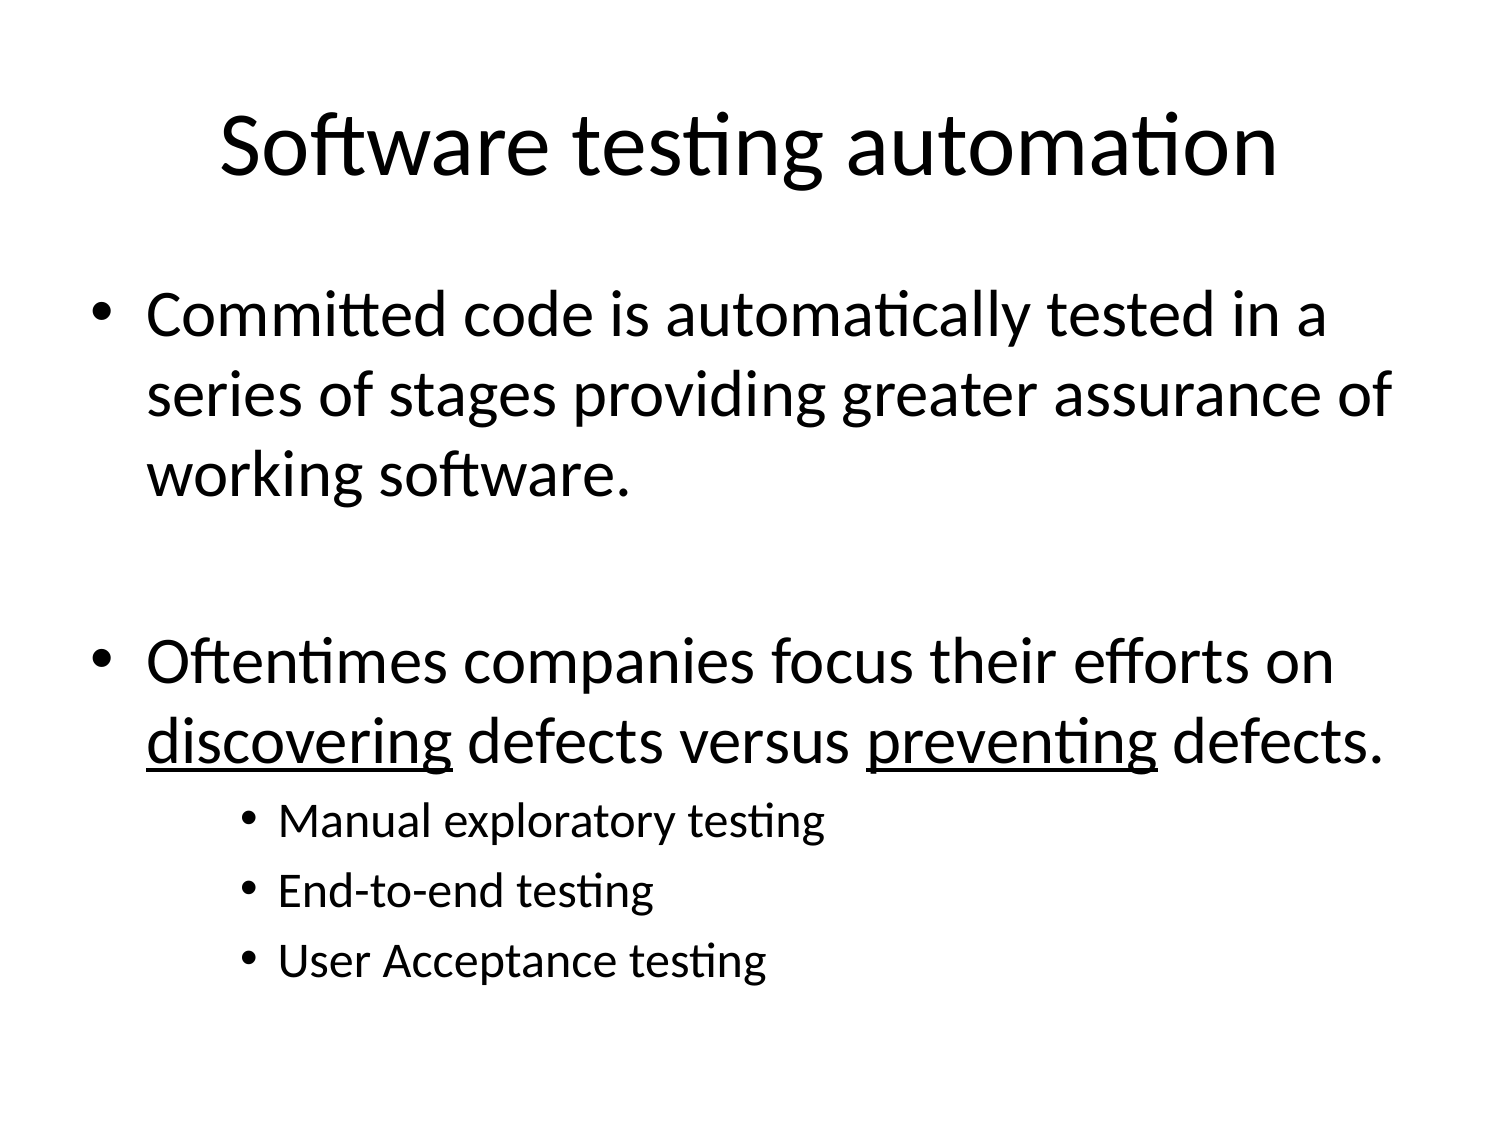

# Software testing automation
Committed code is automatically tested in a series of stages providing greater assurance of working software.

Oftentimes companies focus their efforts on discovering defects versus preventing defects.
Manual exploratory testing
End-to-end testing
User Acceptance testing